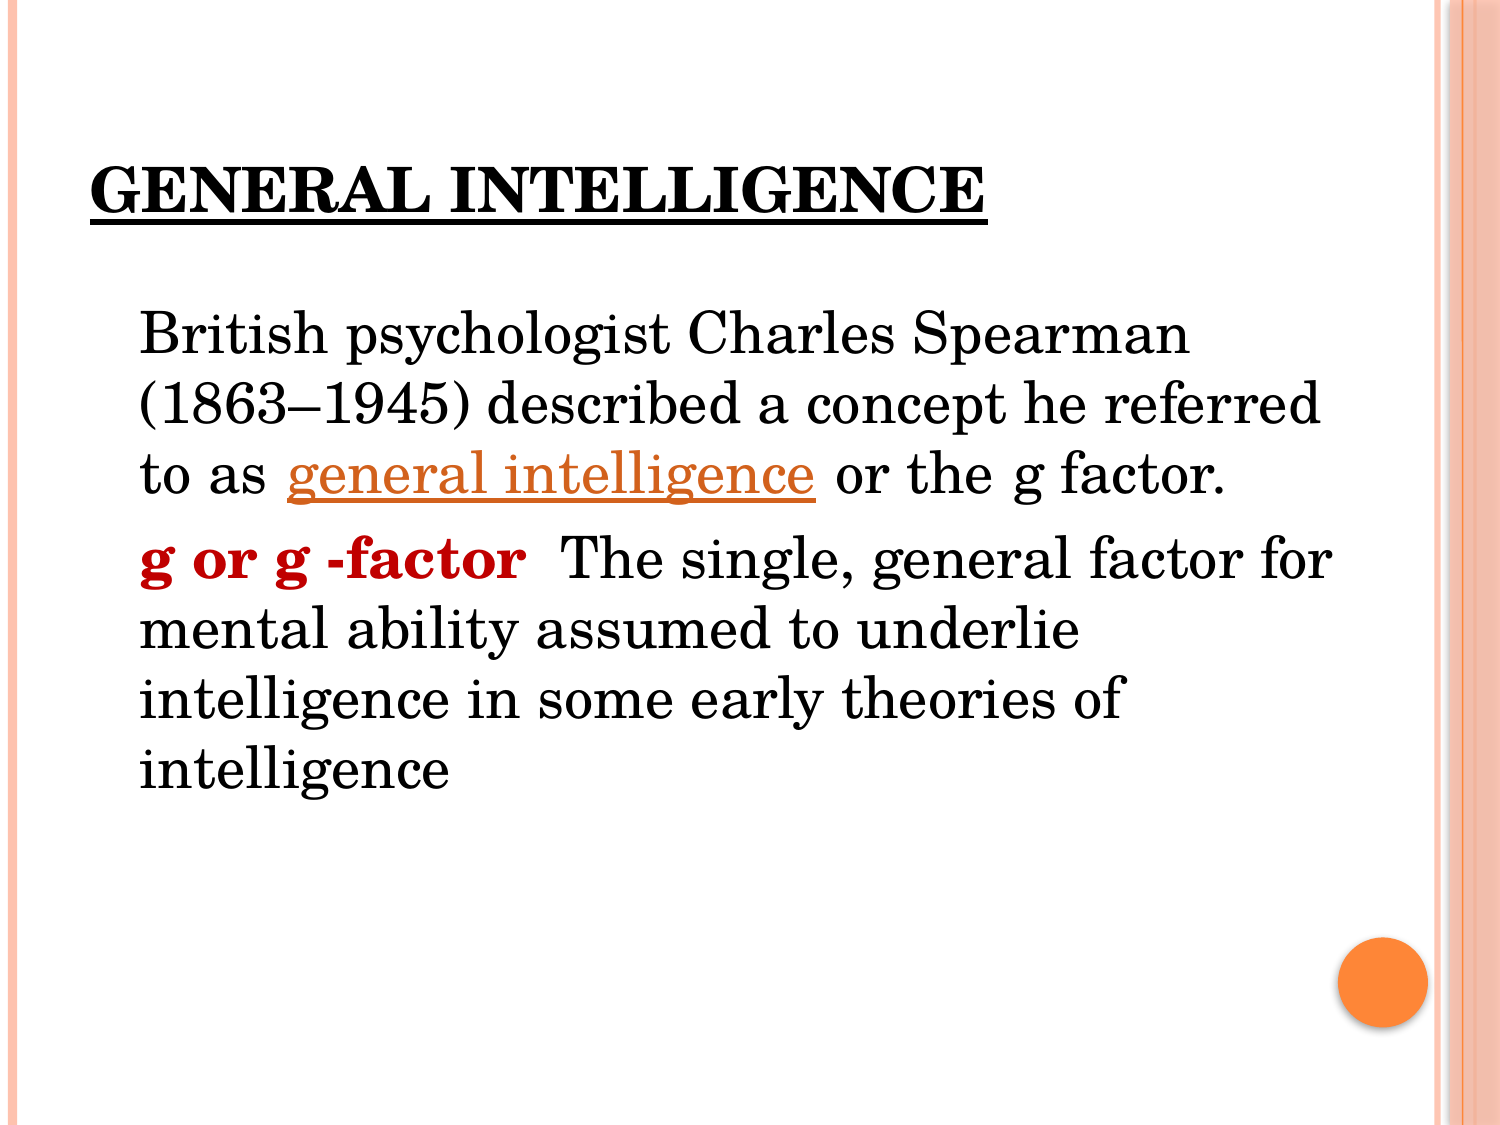

# General Intelligence

British psychologist Charles Spearman (1863–1945) described a concept he referred to as general intelligence or the g factor.
g or g -factor  The single, general factor for mental ability assumed to underlie intelligence in some early theories of intelligence